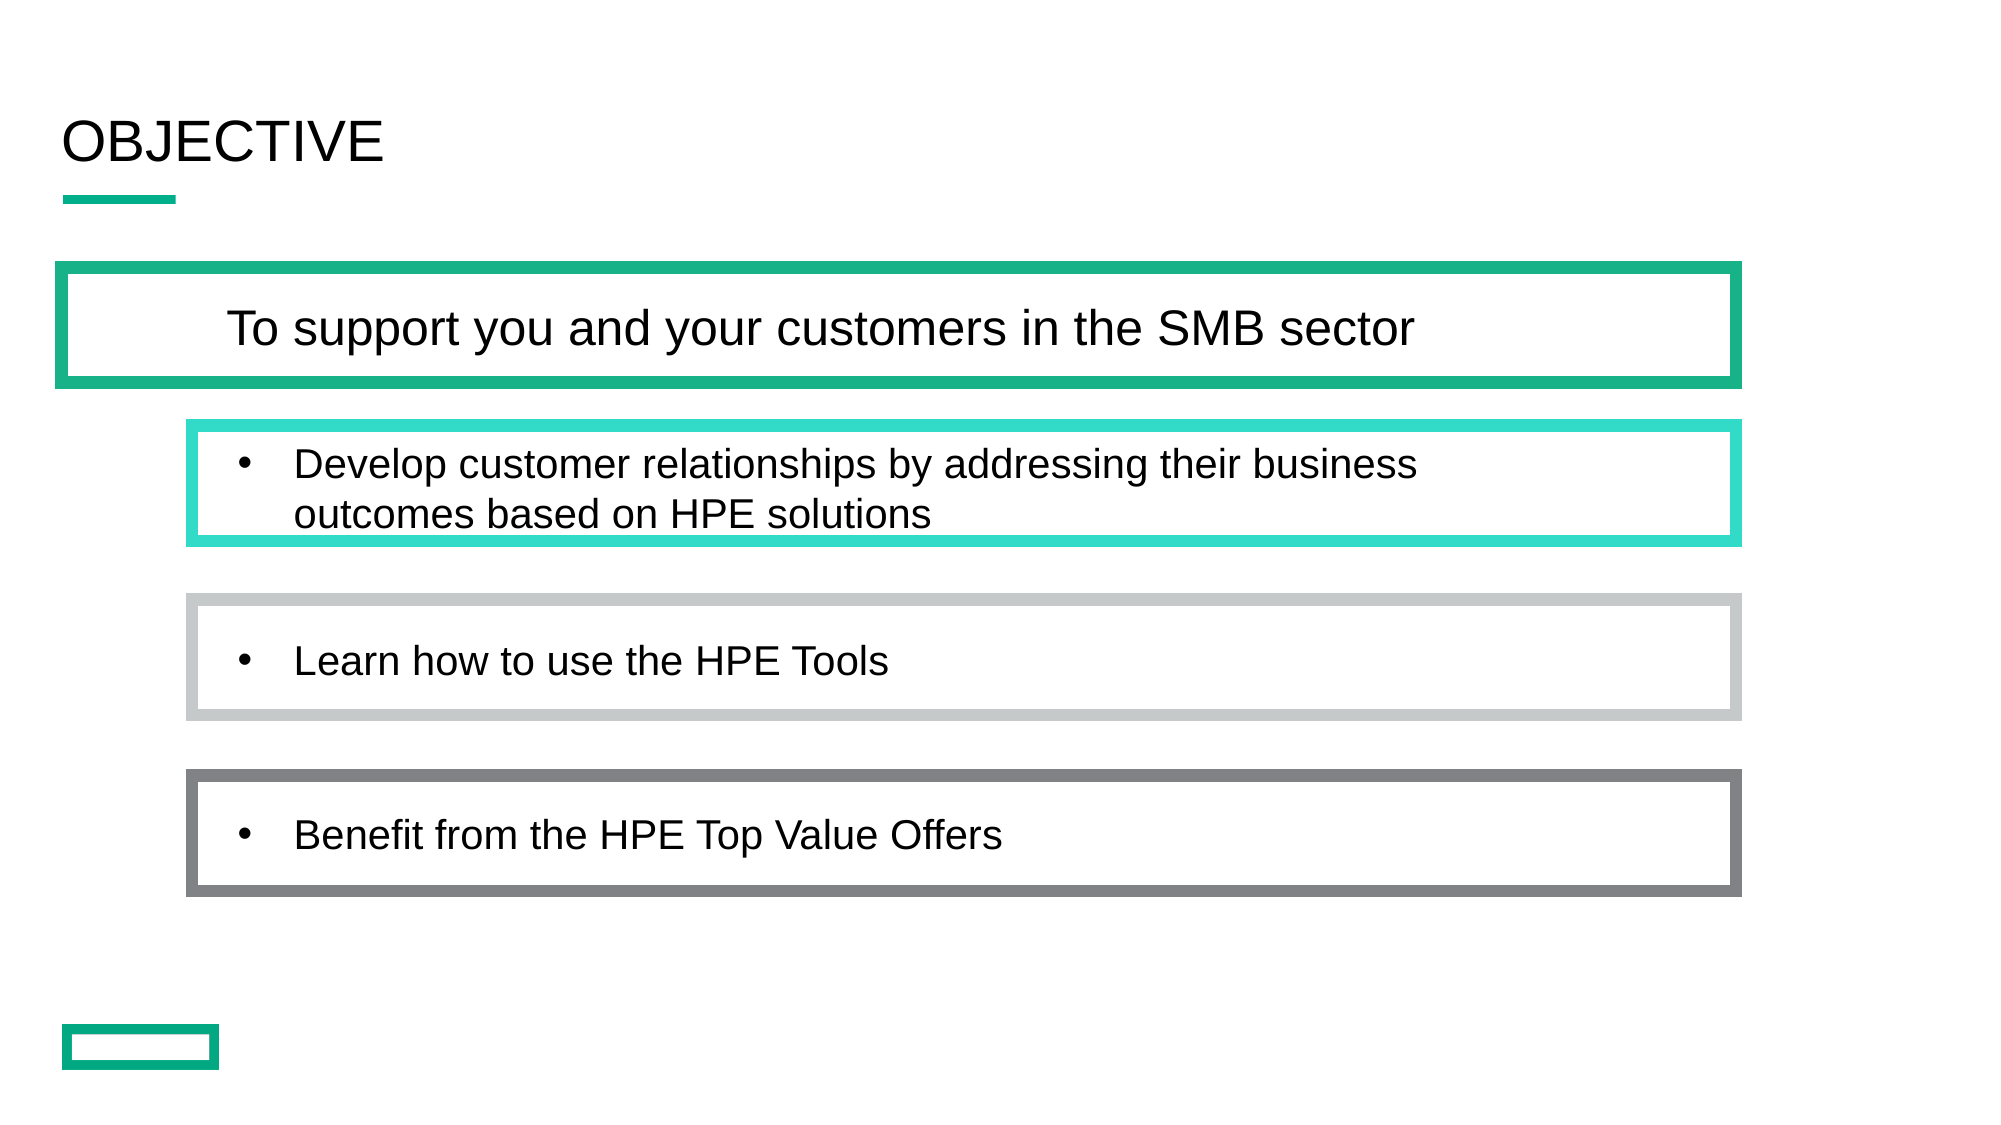

# Objective
	To support you and your customers in the SMB sector

Develop customer relationships by addressing their business outcomes based on HPE solutions

Learn how to use the HPE Tools

Benefit from the HPE Top Value Offers